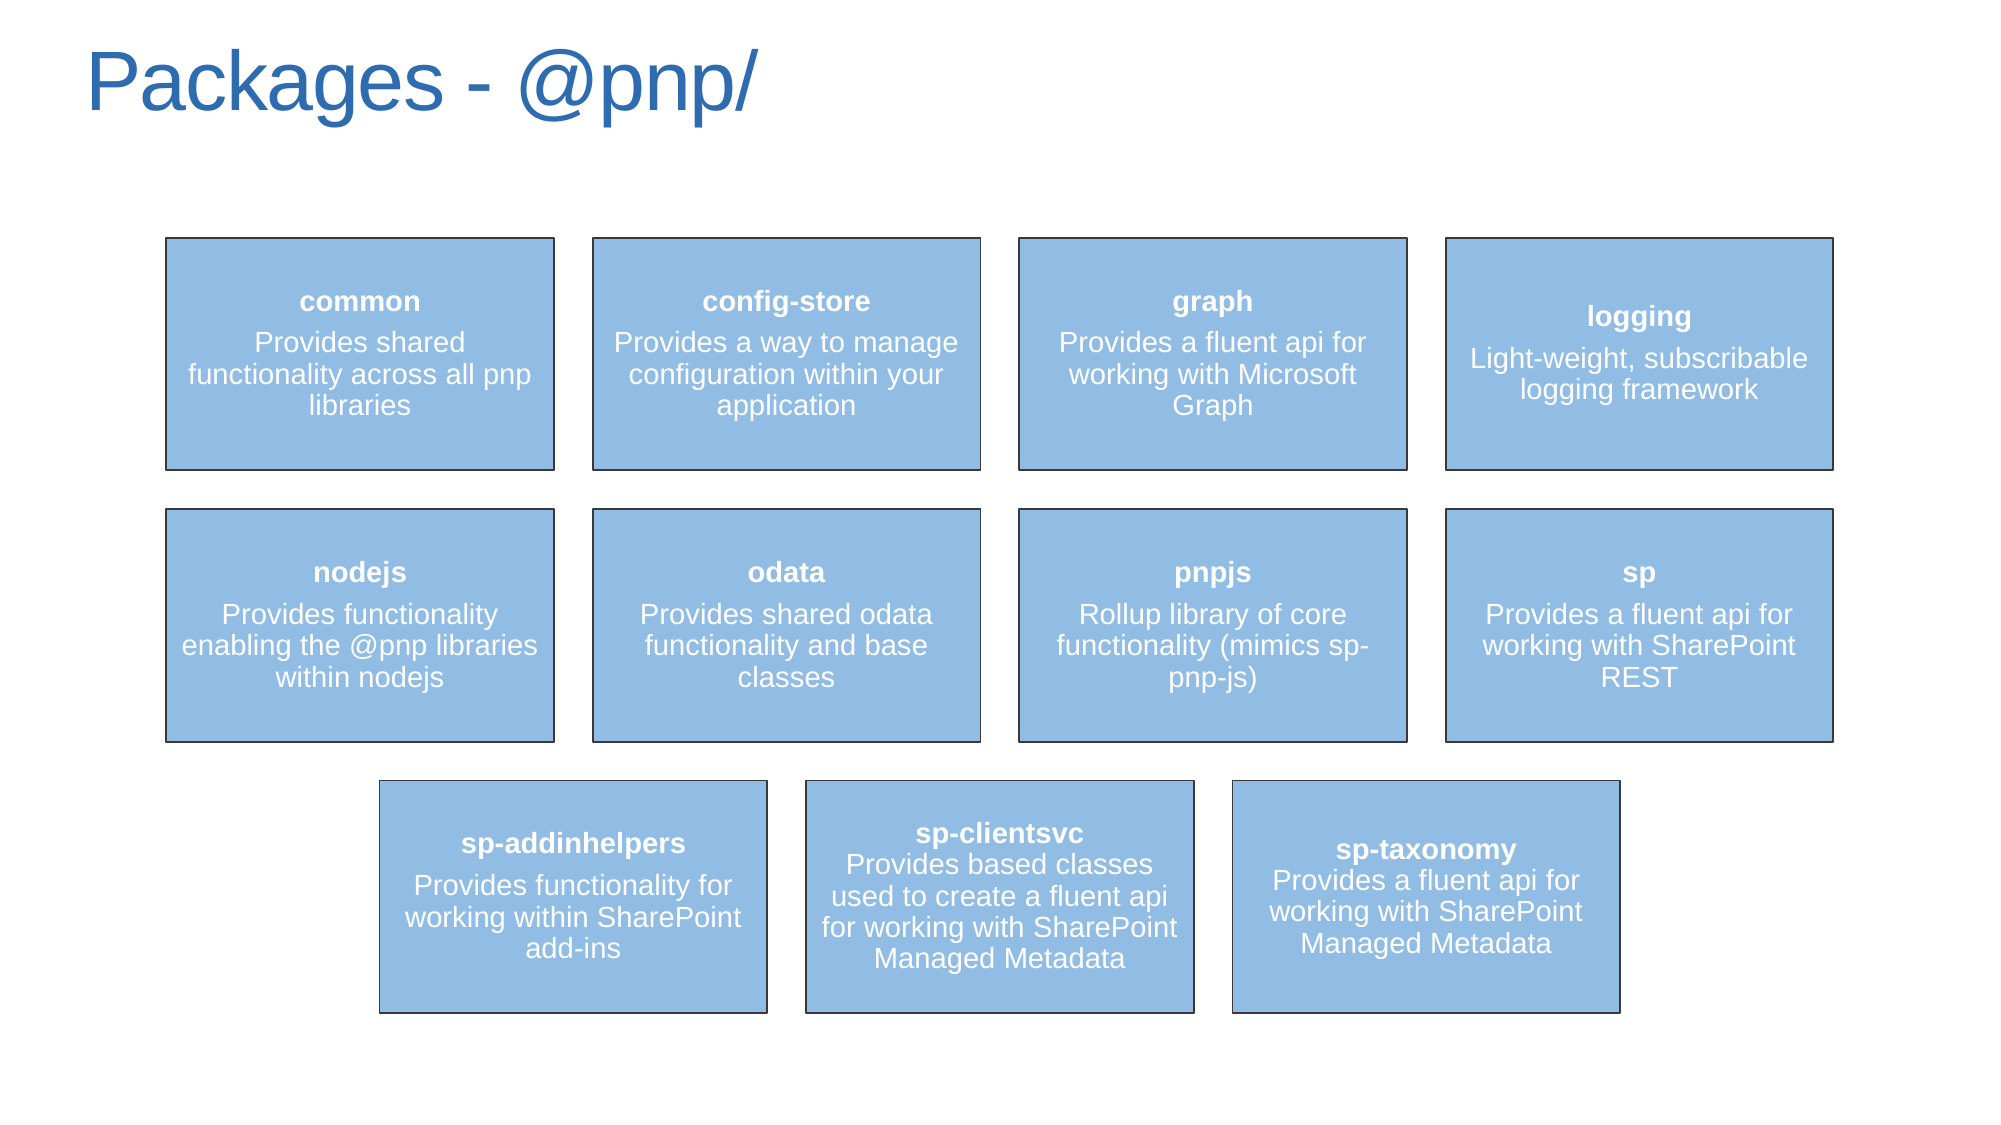

# Packages - @pnp/
common
Provides shared functionality across all pnp libraries
config-store
Provides a way to manage configuration within your application
graph
Provides a fluent api for working with Microsoft Graph
logging
Light-weight, subscribable logging framework
nodejs
Provides functionality enabling the @pnp libraries within nodejs
odata
Provides shared odata functionality and base classes
pnpjs
Rollup library of core functionality (mimics sp-pnp-js)
sp
Provides a fluent api for working with SharePoint REST
sp-addinhelpers
Provides functionality for working within SharePoint add-ins
sp-clientsvc
Provides based classes used to create a fluent api for working with SharePoint Managed Metadata
sp-taxonomy
Provides a fluent api for working with SharePoint Managed Metadata